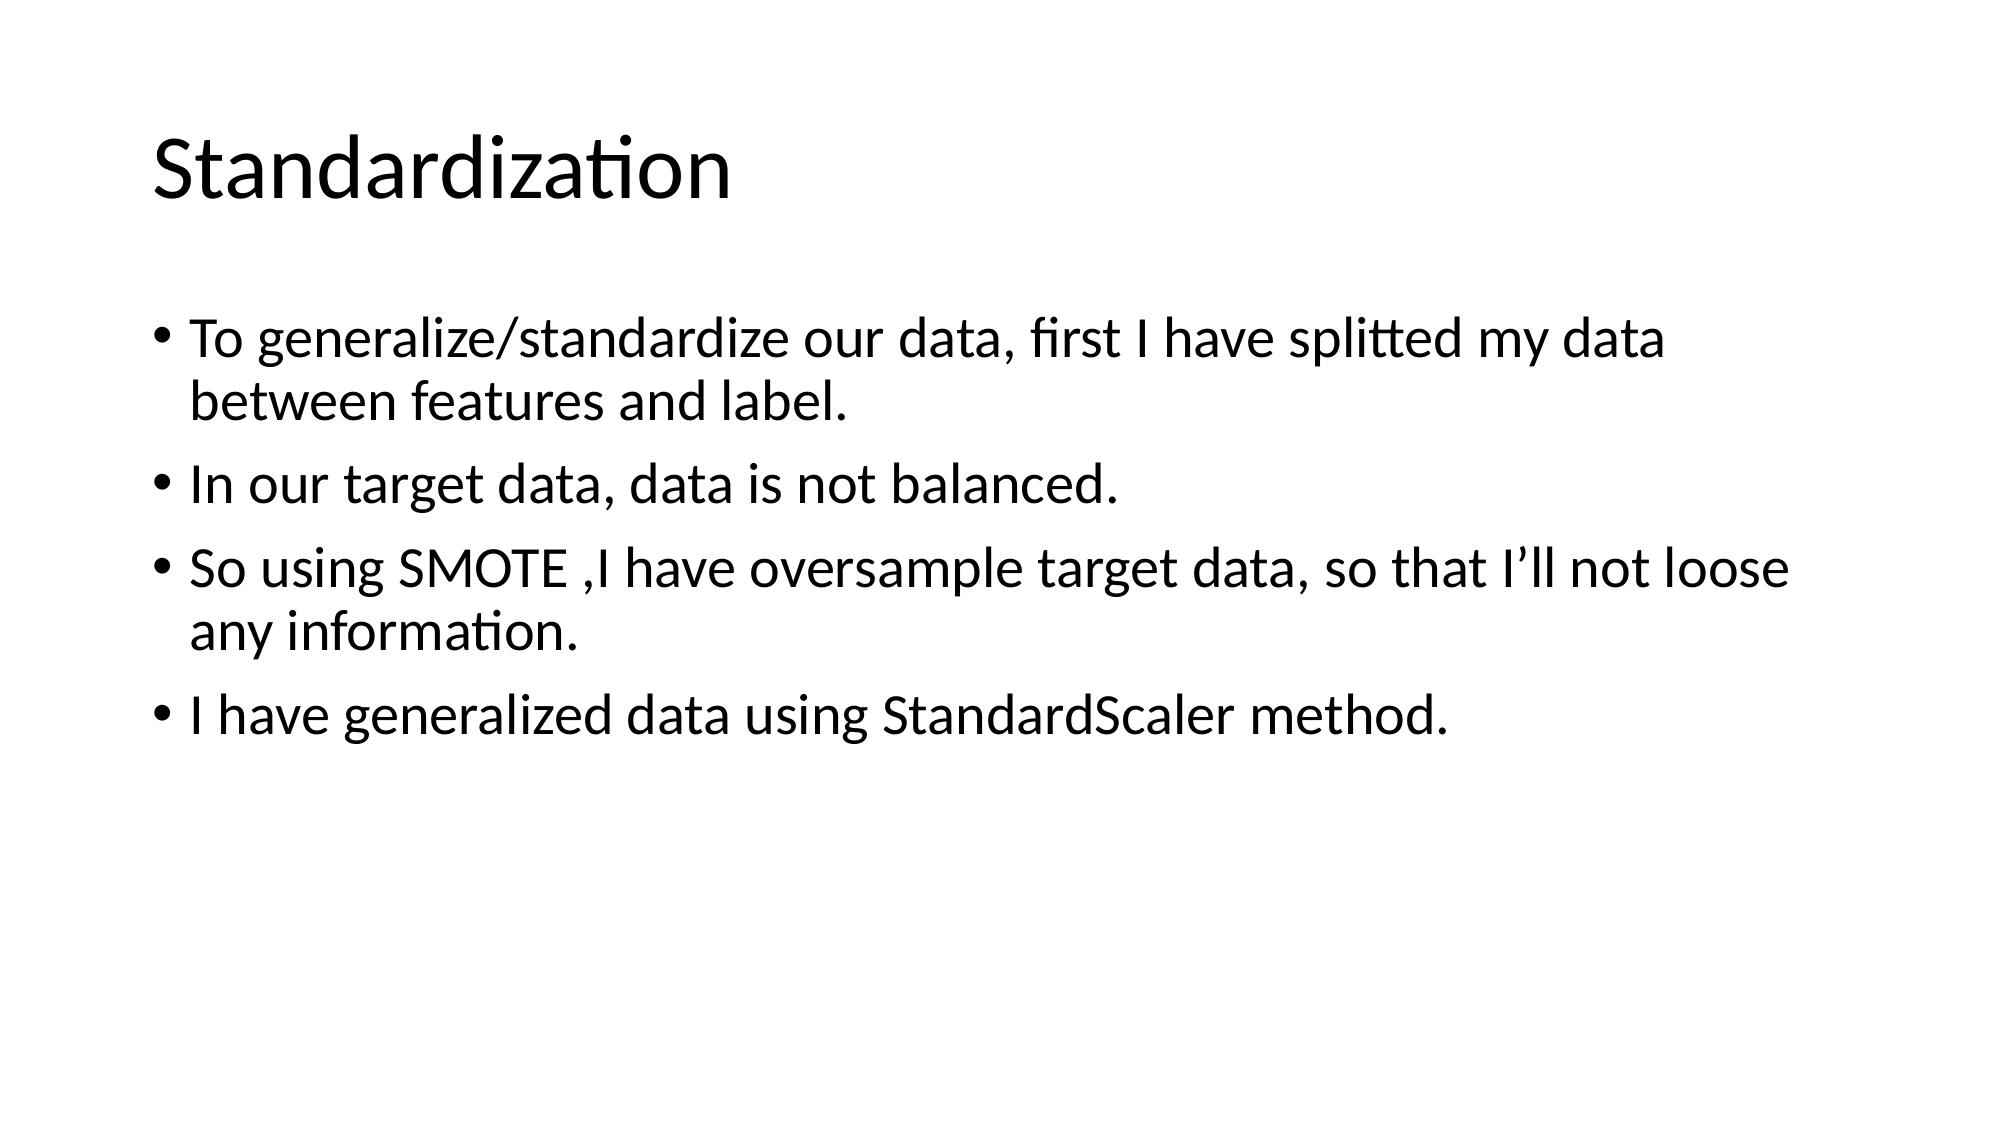

# Standardization
To generalize/standardize our data, first I have splitted my data between features and label.
In our target data, data is not balanced.
So using SMOTE ,I have oversample target data, so that I’ll not loose any information.
I have generalized data using StandardScaler method.